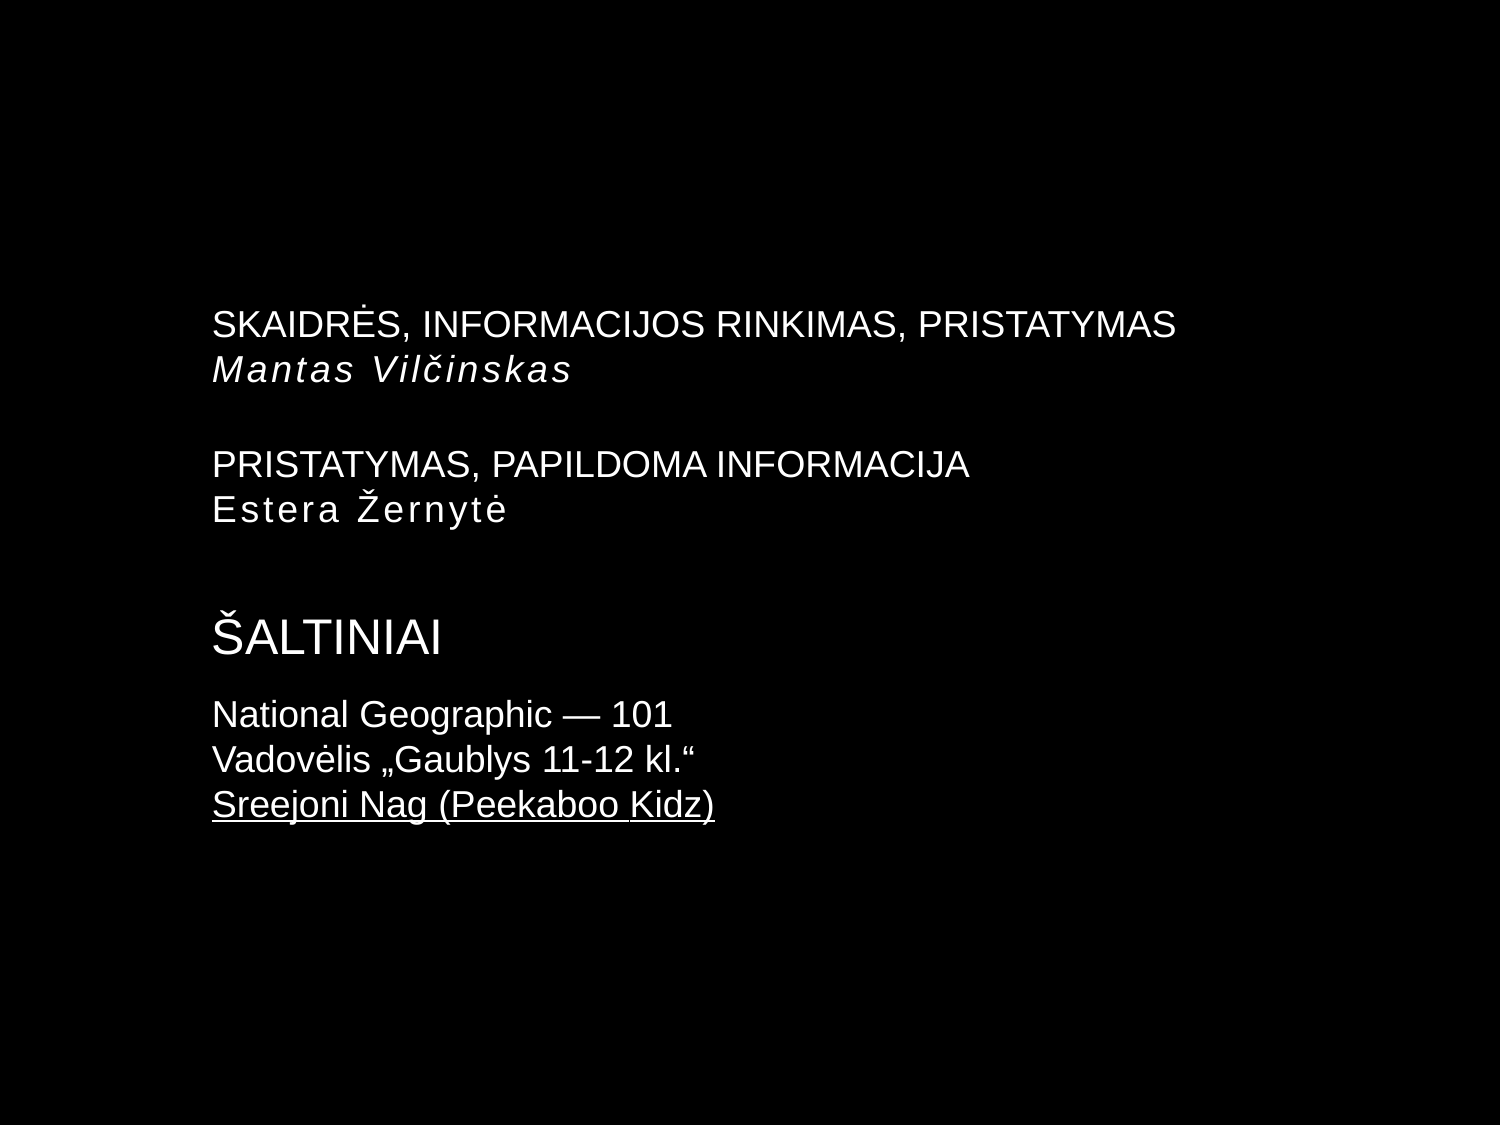

SKAIDRĖS, INFORMACIJOS RINKIMAS, PRISTATYMAS
Mantas Vilčinskas
PRISTATYMAS, PAPILDOMA INFORMACIJA
Estera Žernytė
ŠALTINIAI
National Geographic — 101
Vadovėlis „Gaublys 11-12 kl.“
Sreejoni Nag (Peekaboo Kidz)